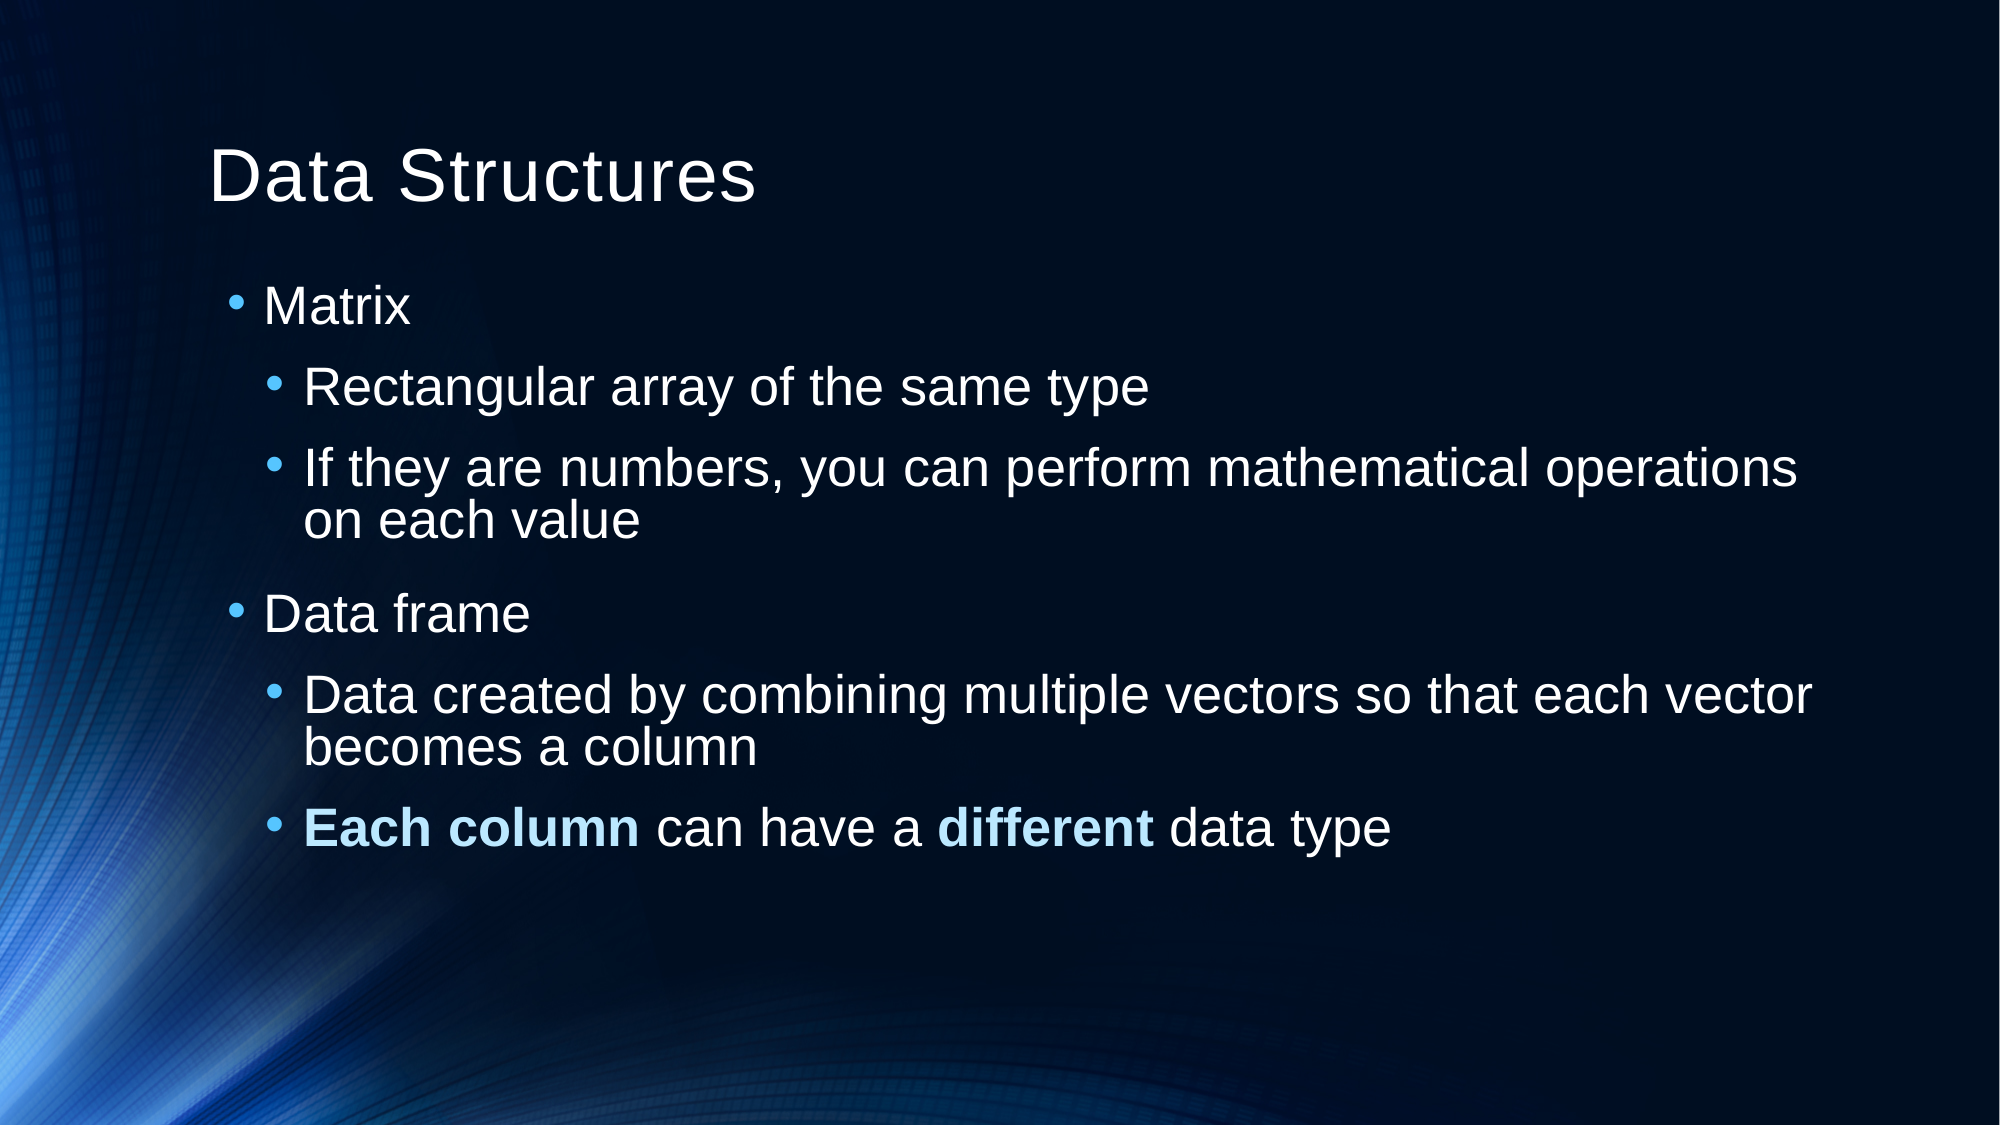

# Data Structures
Matrix
Rectangular array of the same type
If they are numbers, you can perform mathematical operations on each value
Data frame
Data created by combining multiple vectors so that each vector becomes a column
Each column can have a different data type